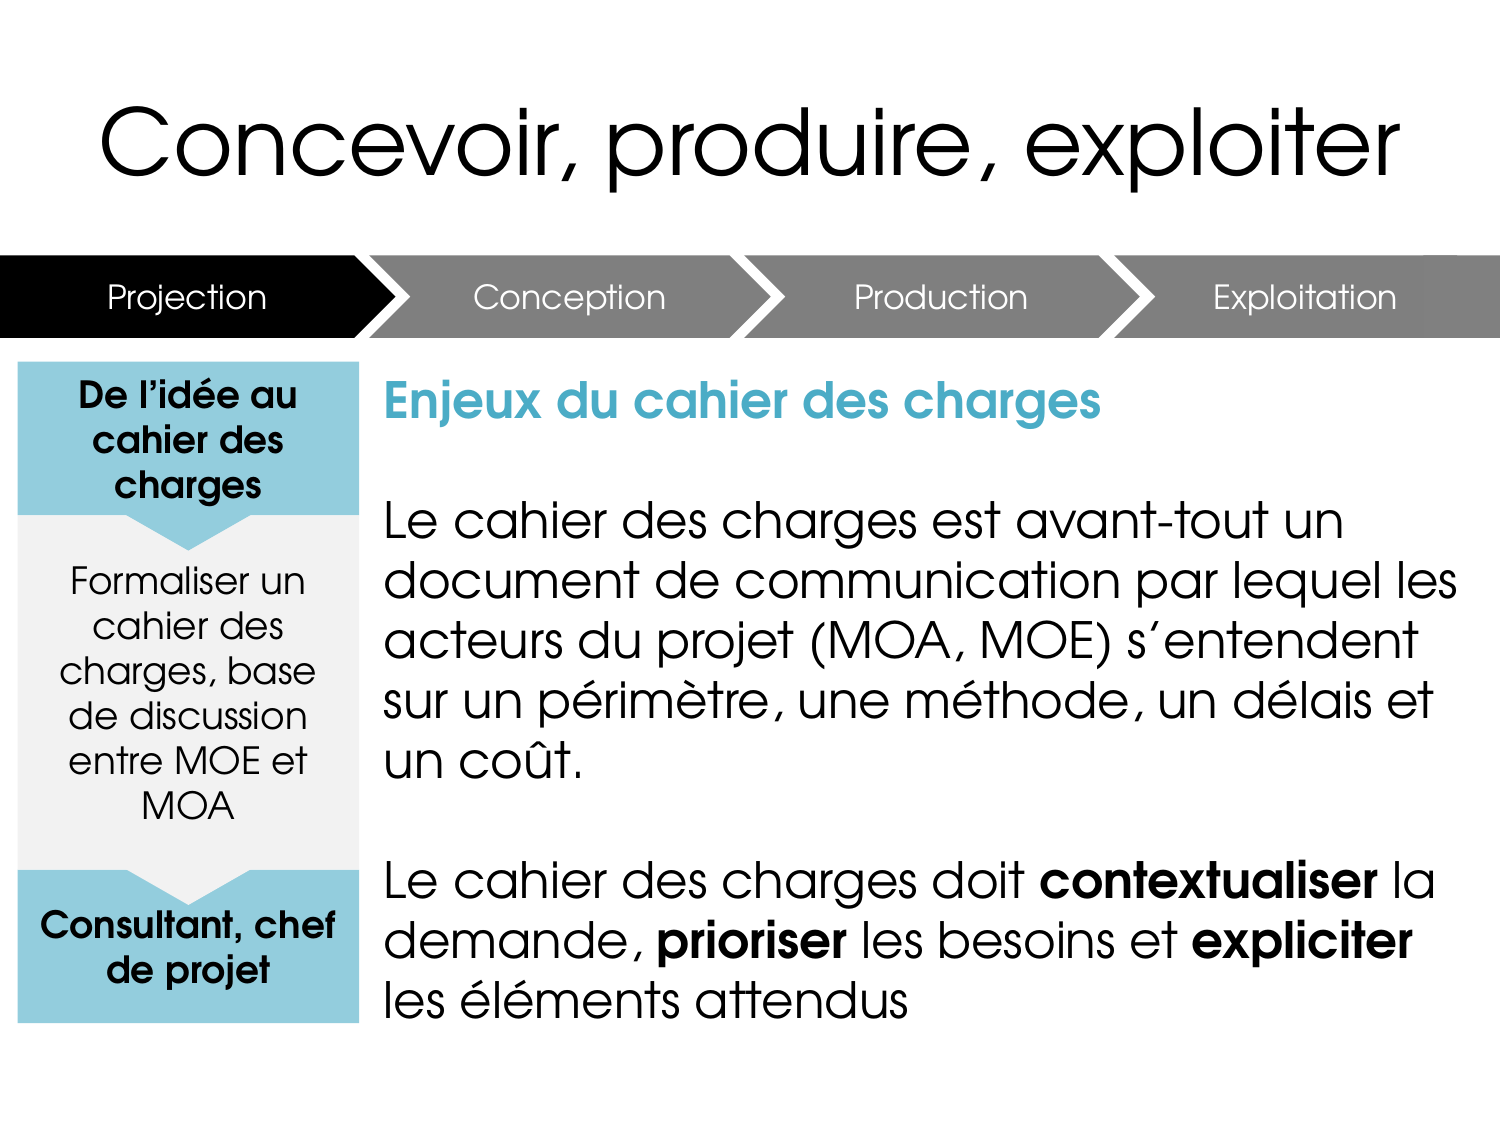

# Concevoir, produire, exploiter
Projection
Conception
Production
Exploitation

De l’idée au cahier des charges
Enjeux du cahier des charges

Le cahier des charges est avant-tout un document de communication par lequel les acteurs du projet (MOA, MOE) s’entendent sur un périmètre, une méthode, un délais et un coût.

Le cahier des charges doit contextualiser la demande, prioriser les besoins et expliciter les éléments attendus

Formaliser un cahier des charges, base de discussion entre MOE et MOA

Consultant, chef de projet